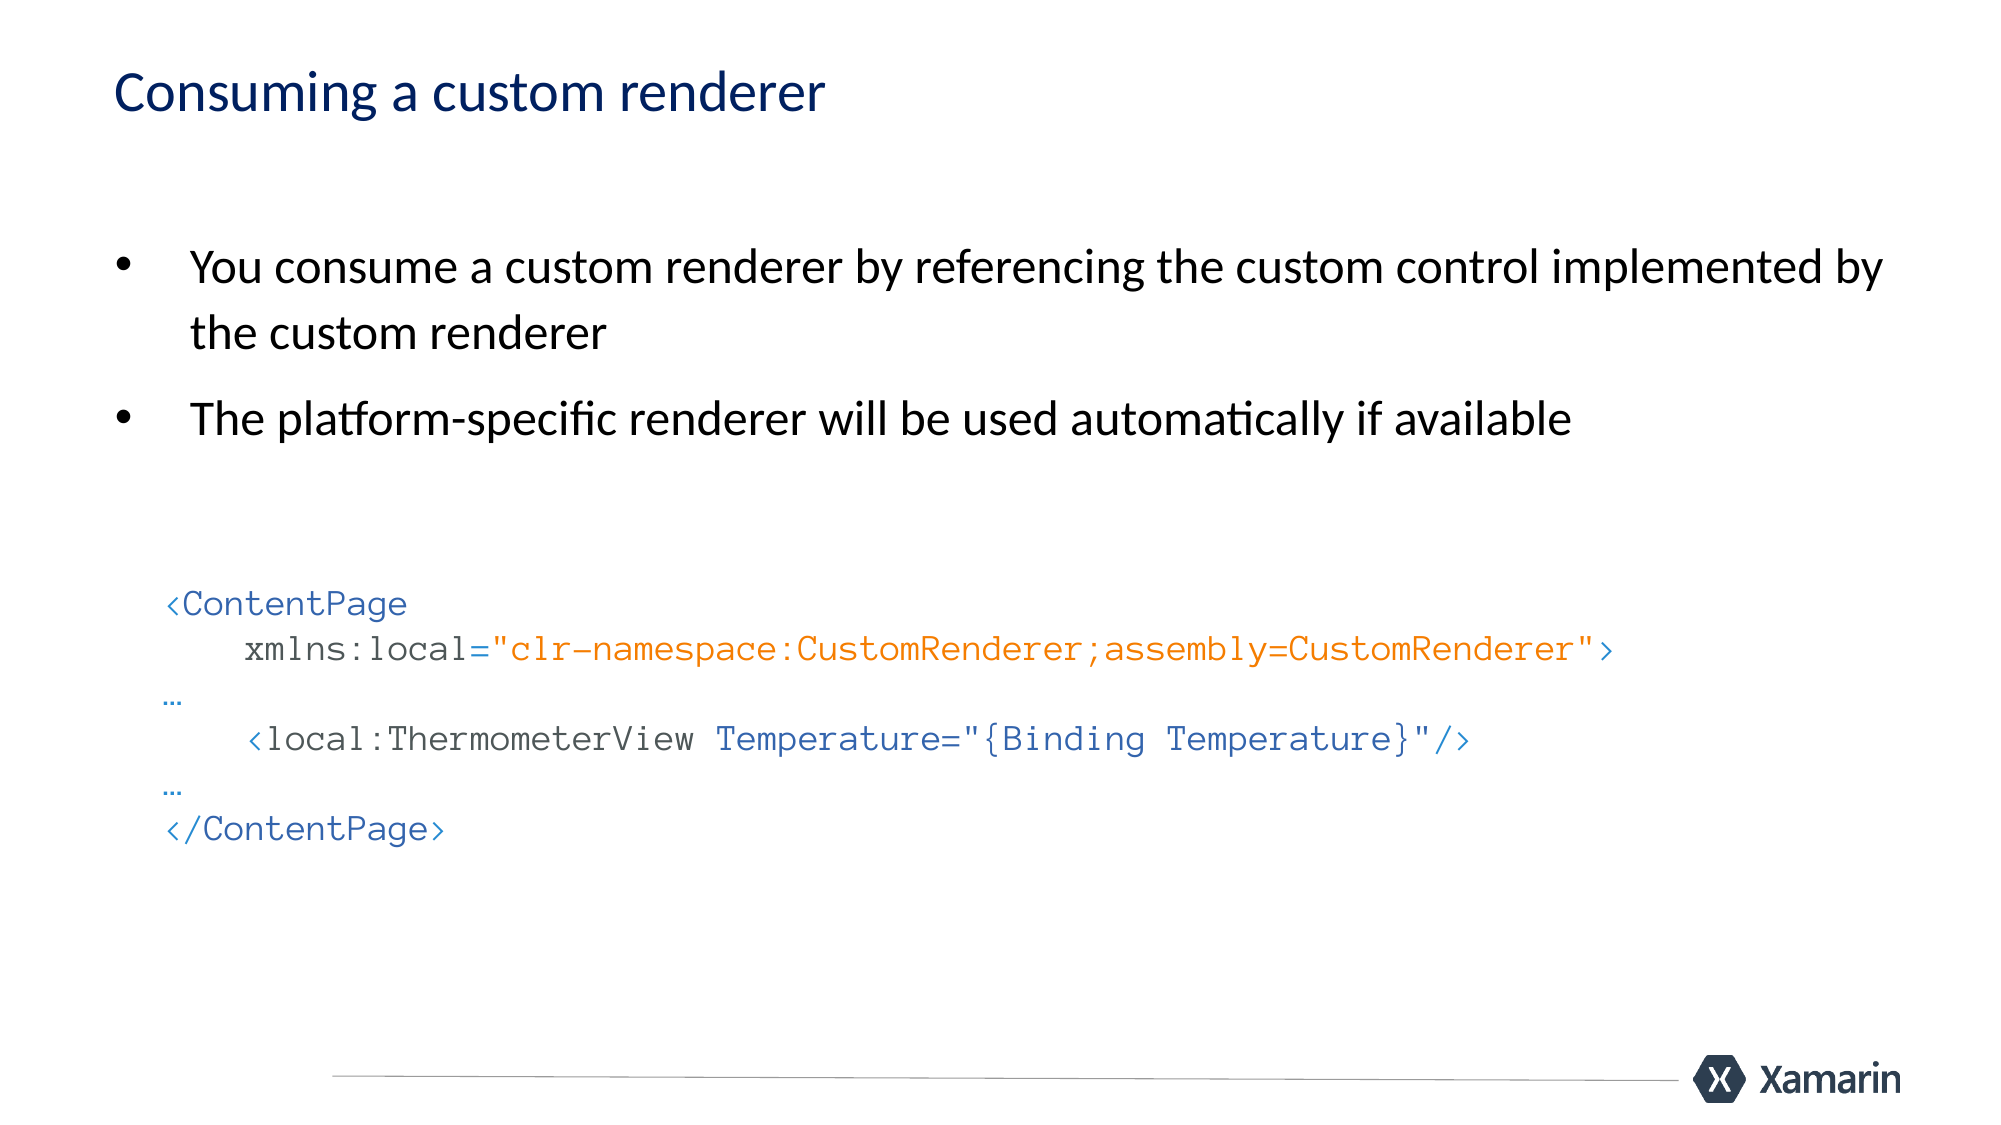

# Consuming a custom renderer
You consume a custom renderer by referencing the custom control implemented by the custom renderer
The platform-specific renderer will be used automatically if available

<ContentPage
    xmlns:local="clr-namespace:CustomRenderer;assembly=CustomRenderer">
…
    <local:ThermometerView Temperature="{Binding Temperature}"/>
…
</ContentPage>